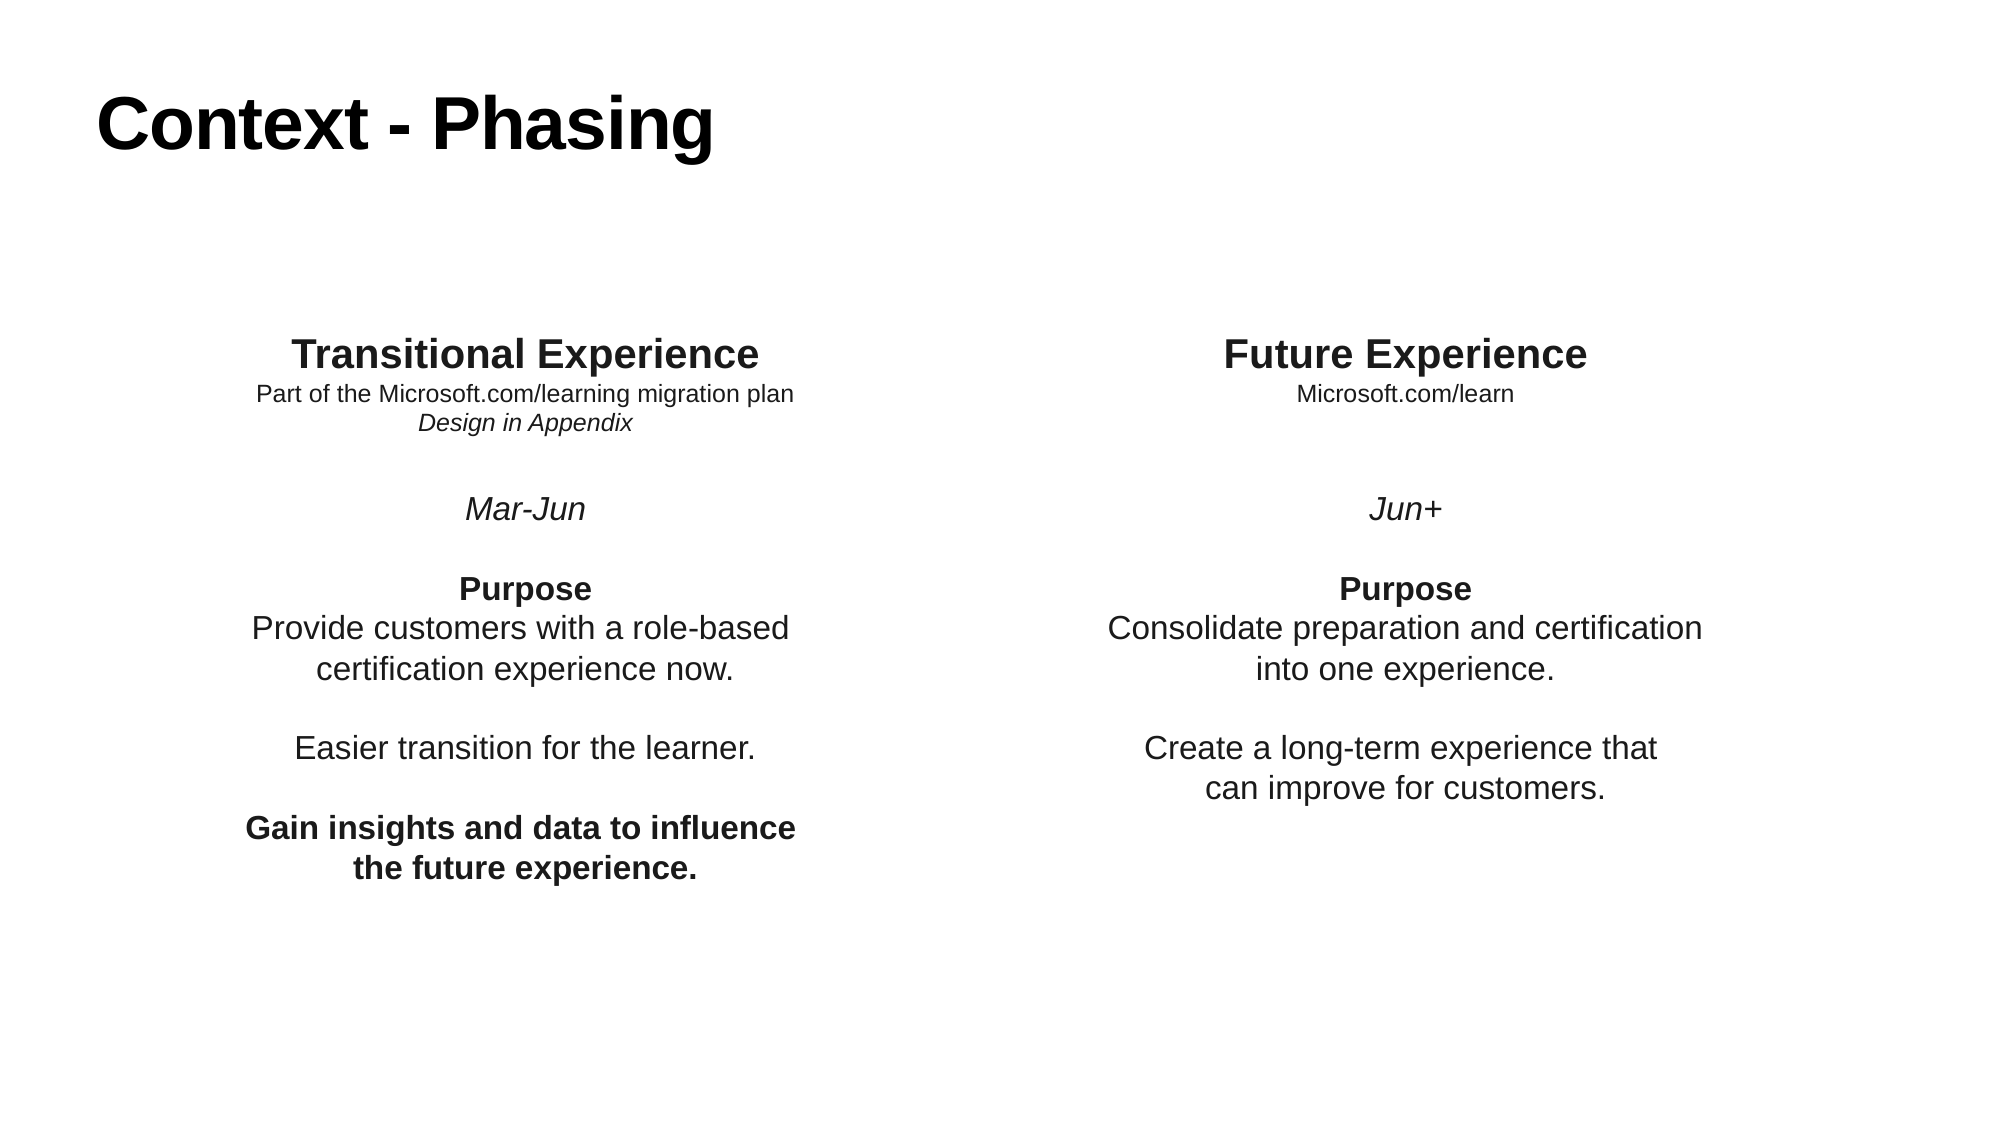

# Context - Phasing
Transitional Experience
Part of the Microsoft.com/learning migration plan
Design in Appendix

Mar-Jun

Purpose
Provide customers with a role-based
certification experience now.

Easier transition for the learner.

Gain insights and data to influence
the future experience.
Future Experience
Microsoft.com/learn

Jun+

Purpose
Consolidate preparation and certification into one experience.

Create a long-term experience that
can improve for customers.